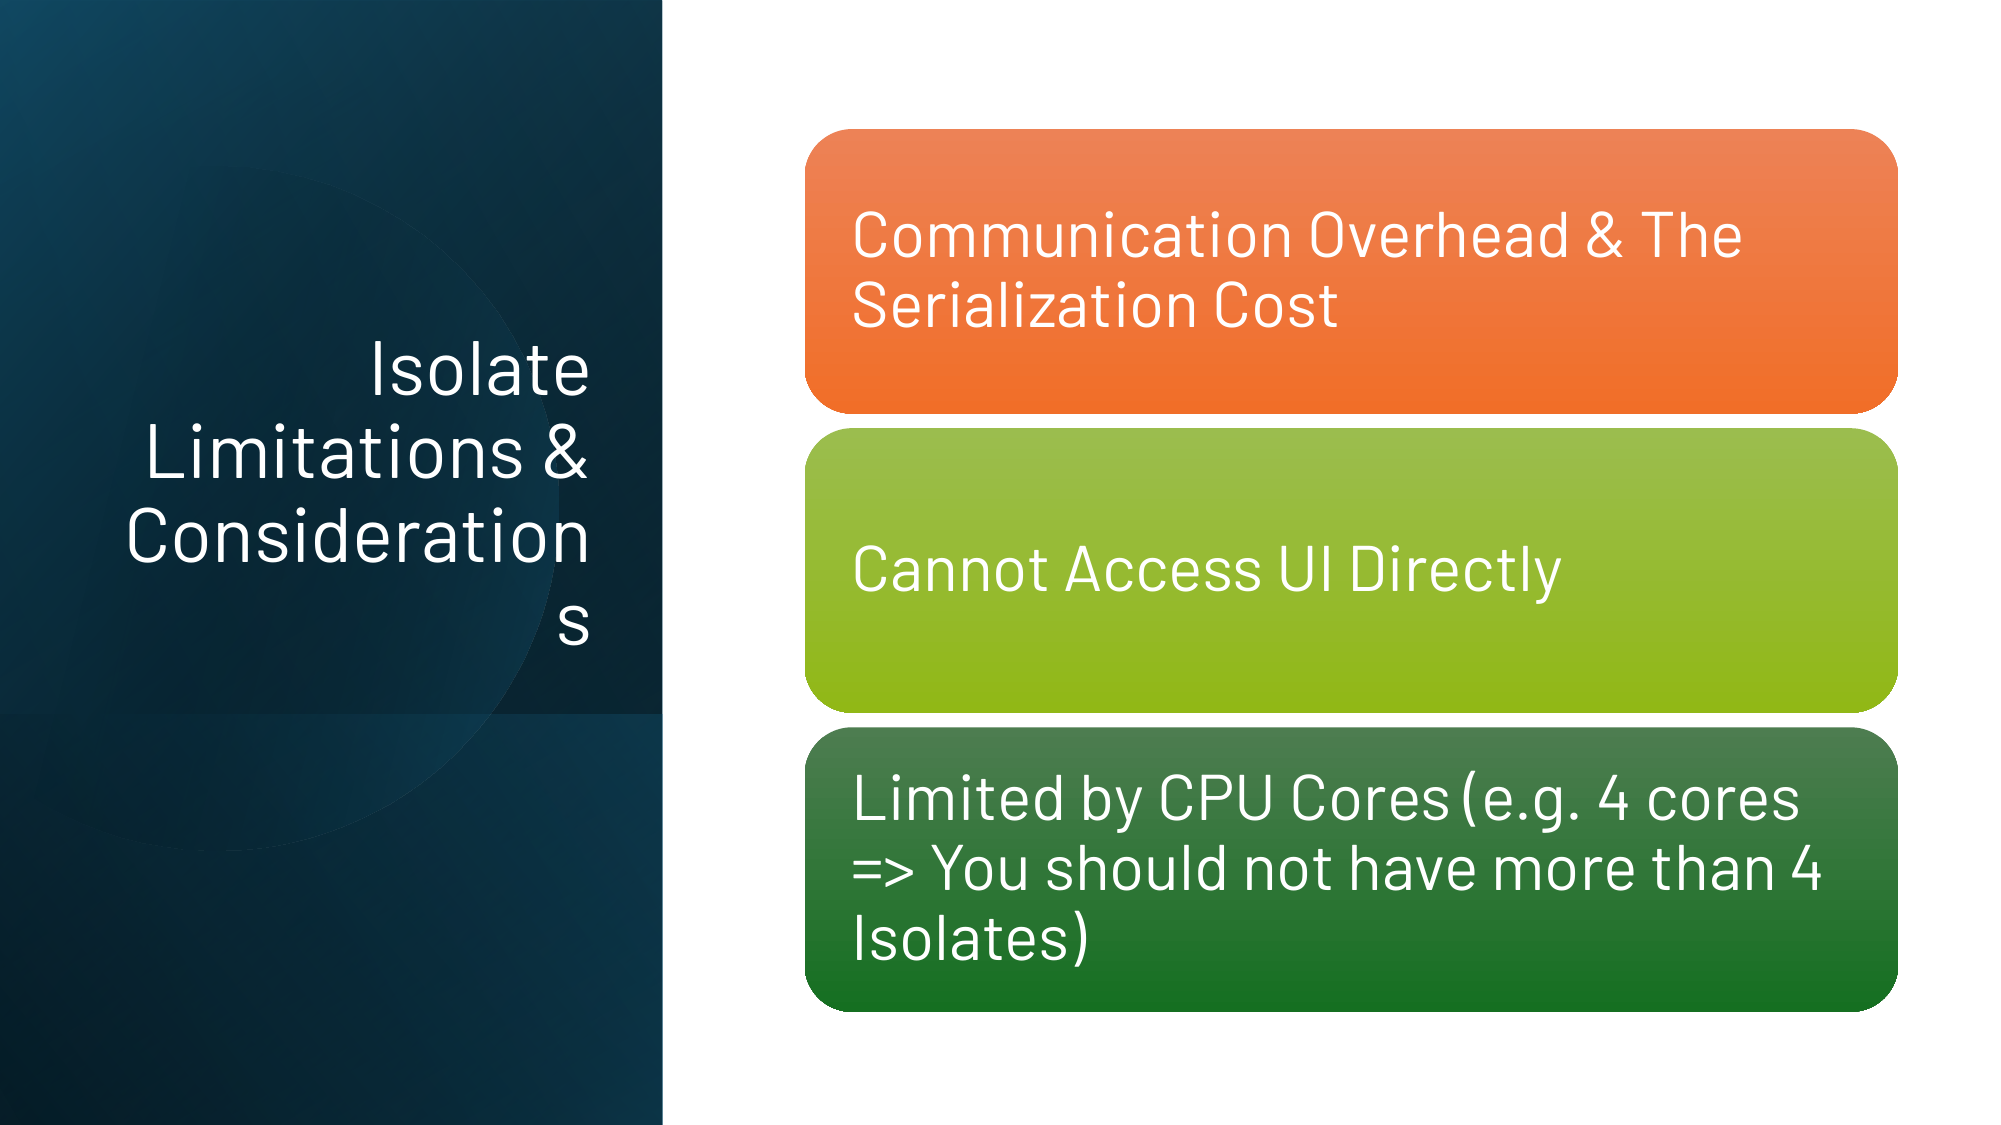

Communication Overhead & The Serialization Cost
Cannot Access UI Directly
Limited by CPU Cores (e.g. 4 cores => You should not have more than 4 Isolates)

# Isolate Limitations & Considerations